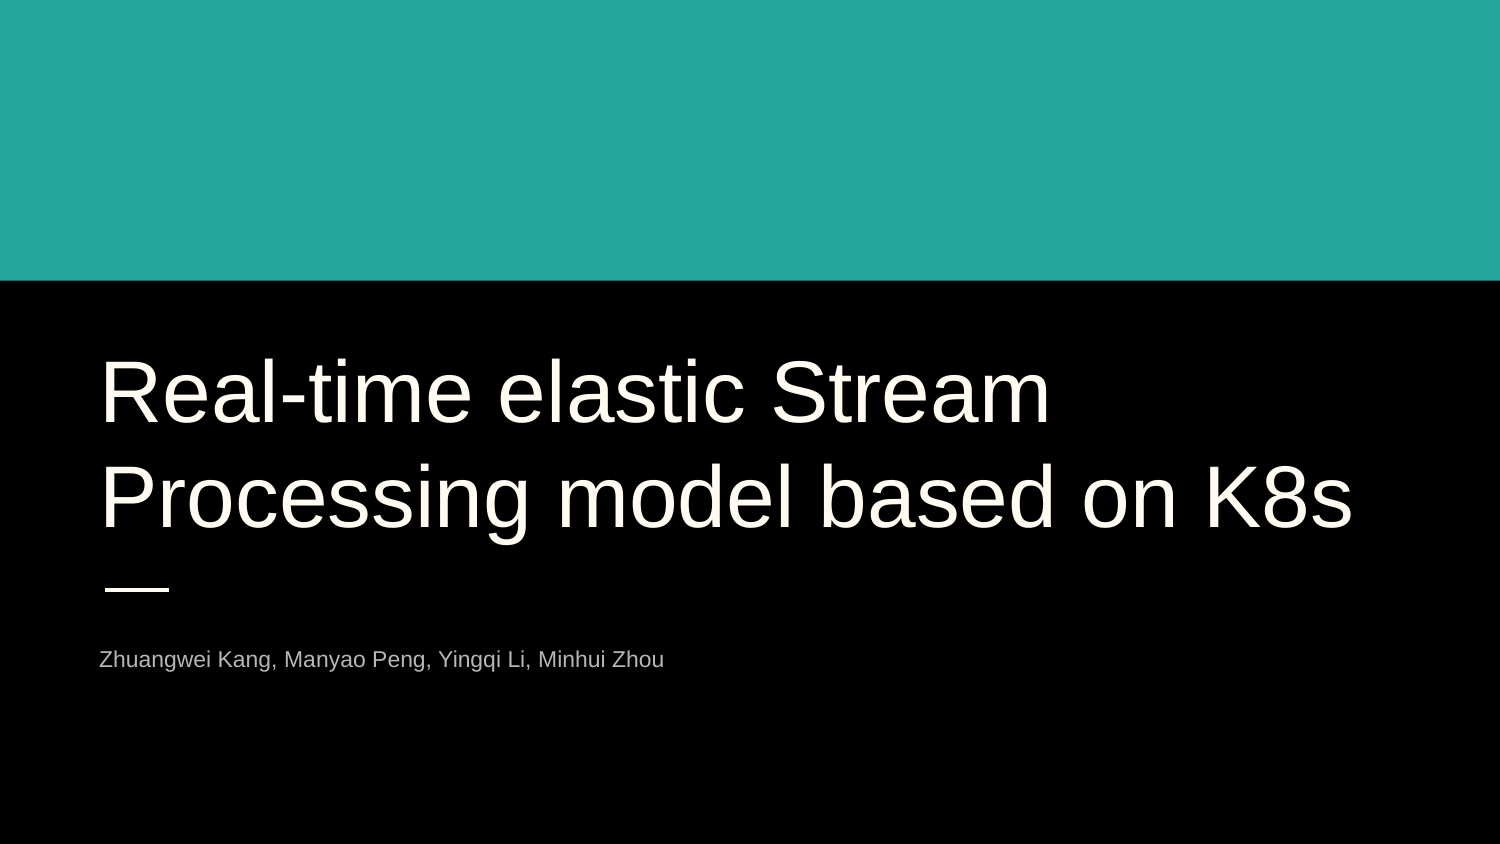

# Real-time elastic Stream Processing model based on K8s
Zhuangwei Kang, Manyao Peng, Yingqi Li, Minhui Zhou